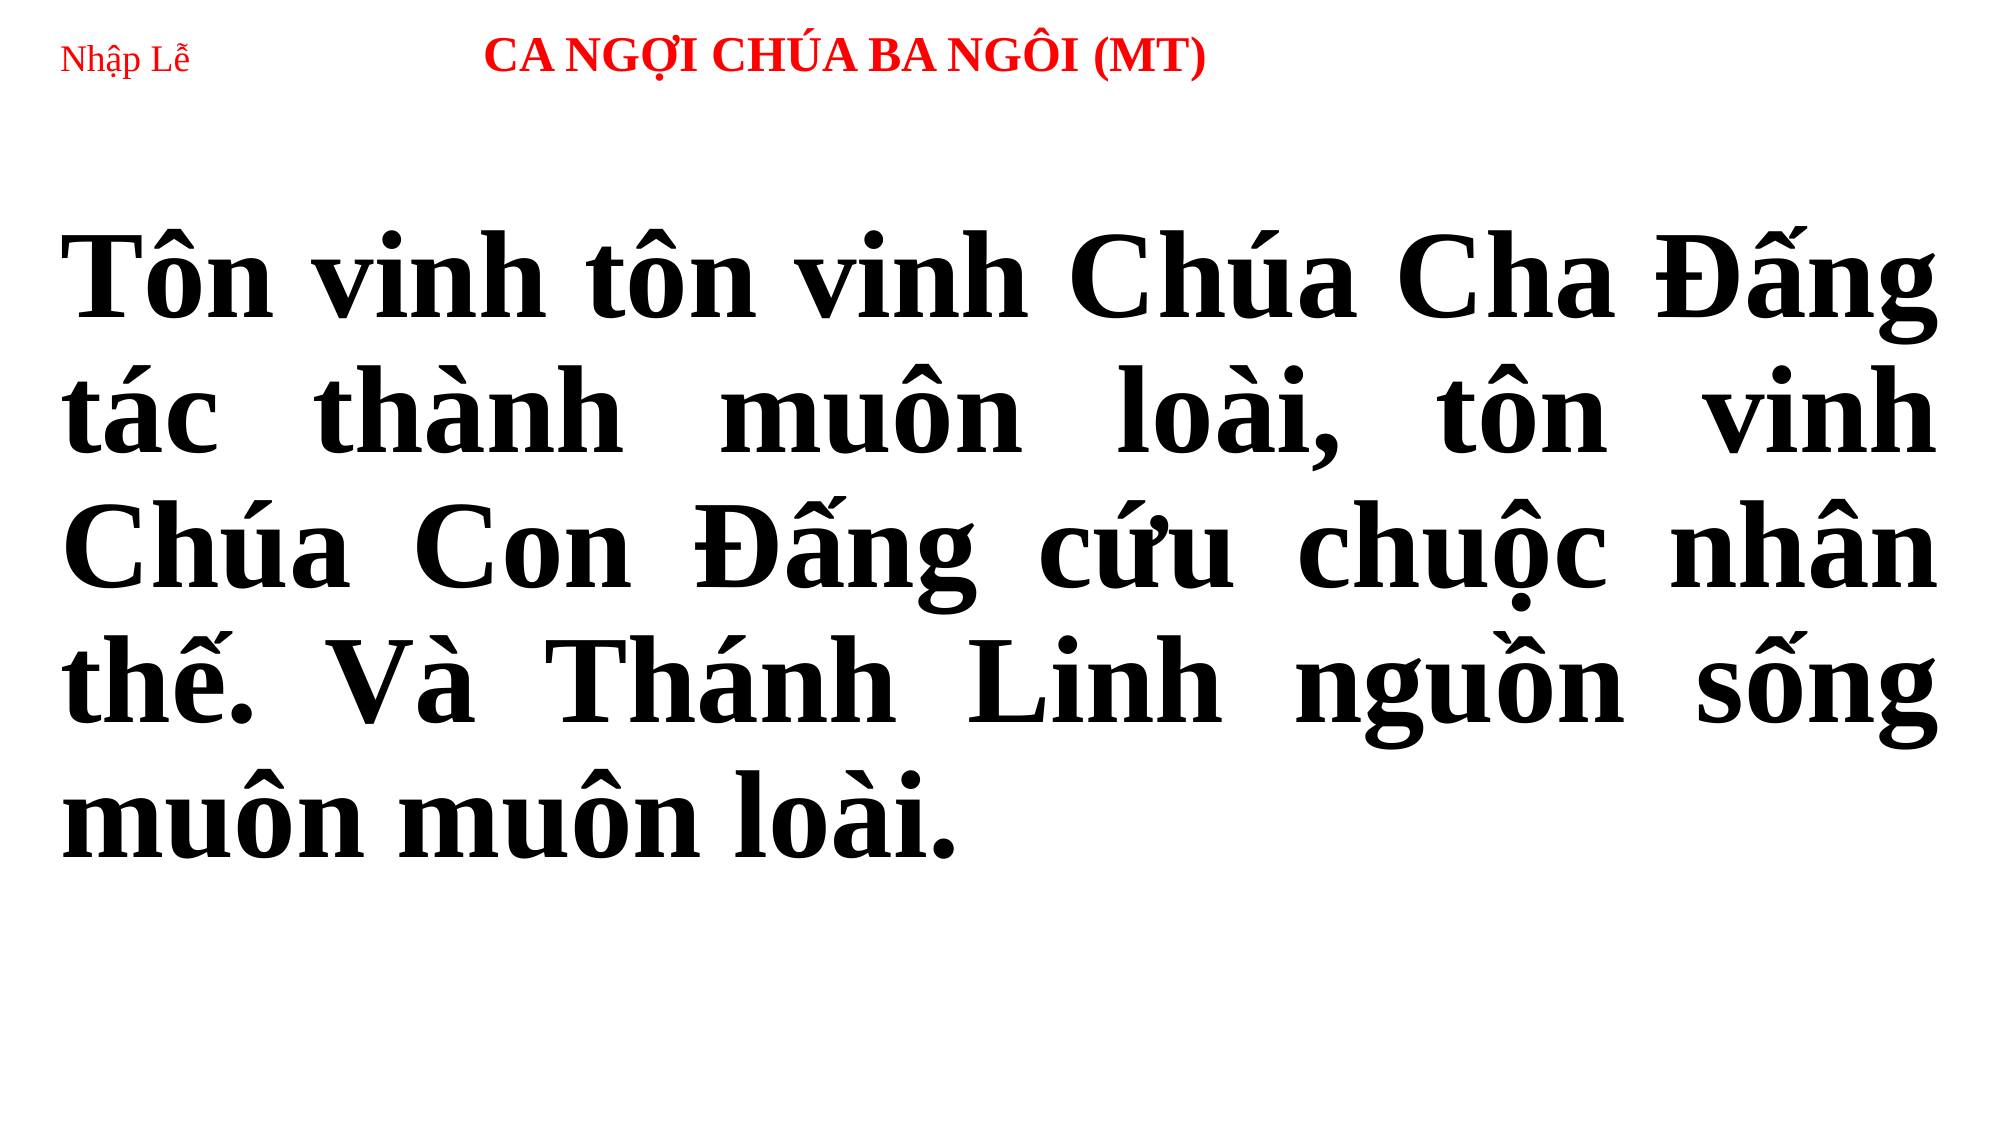

# Nhập Lễ              	             CA NGỢI CHÚA BA NGÔI (MT)
Tôn vinh tôn vinh Chúa Cha Đấng tác thành muôn loài, tôn vinh Chúa Con Đấng cứu chuộc nhân thế. Và Thánh Linh nguồn sống muôn muôn loài.